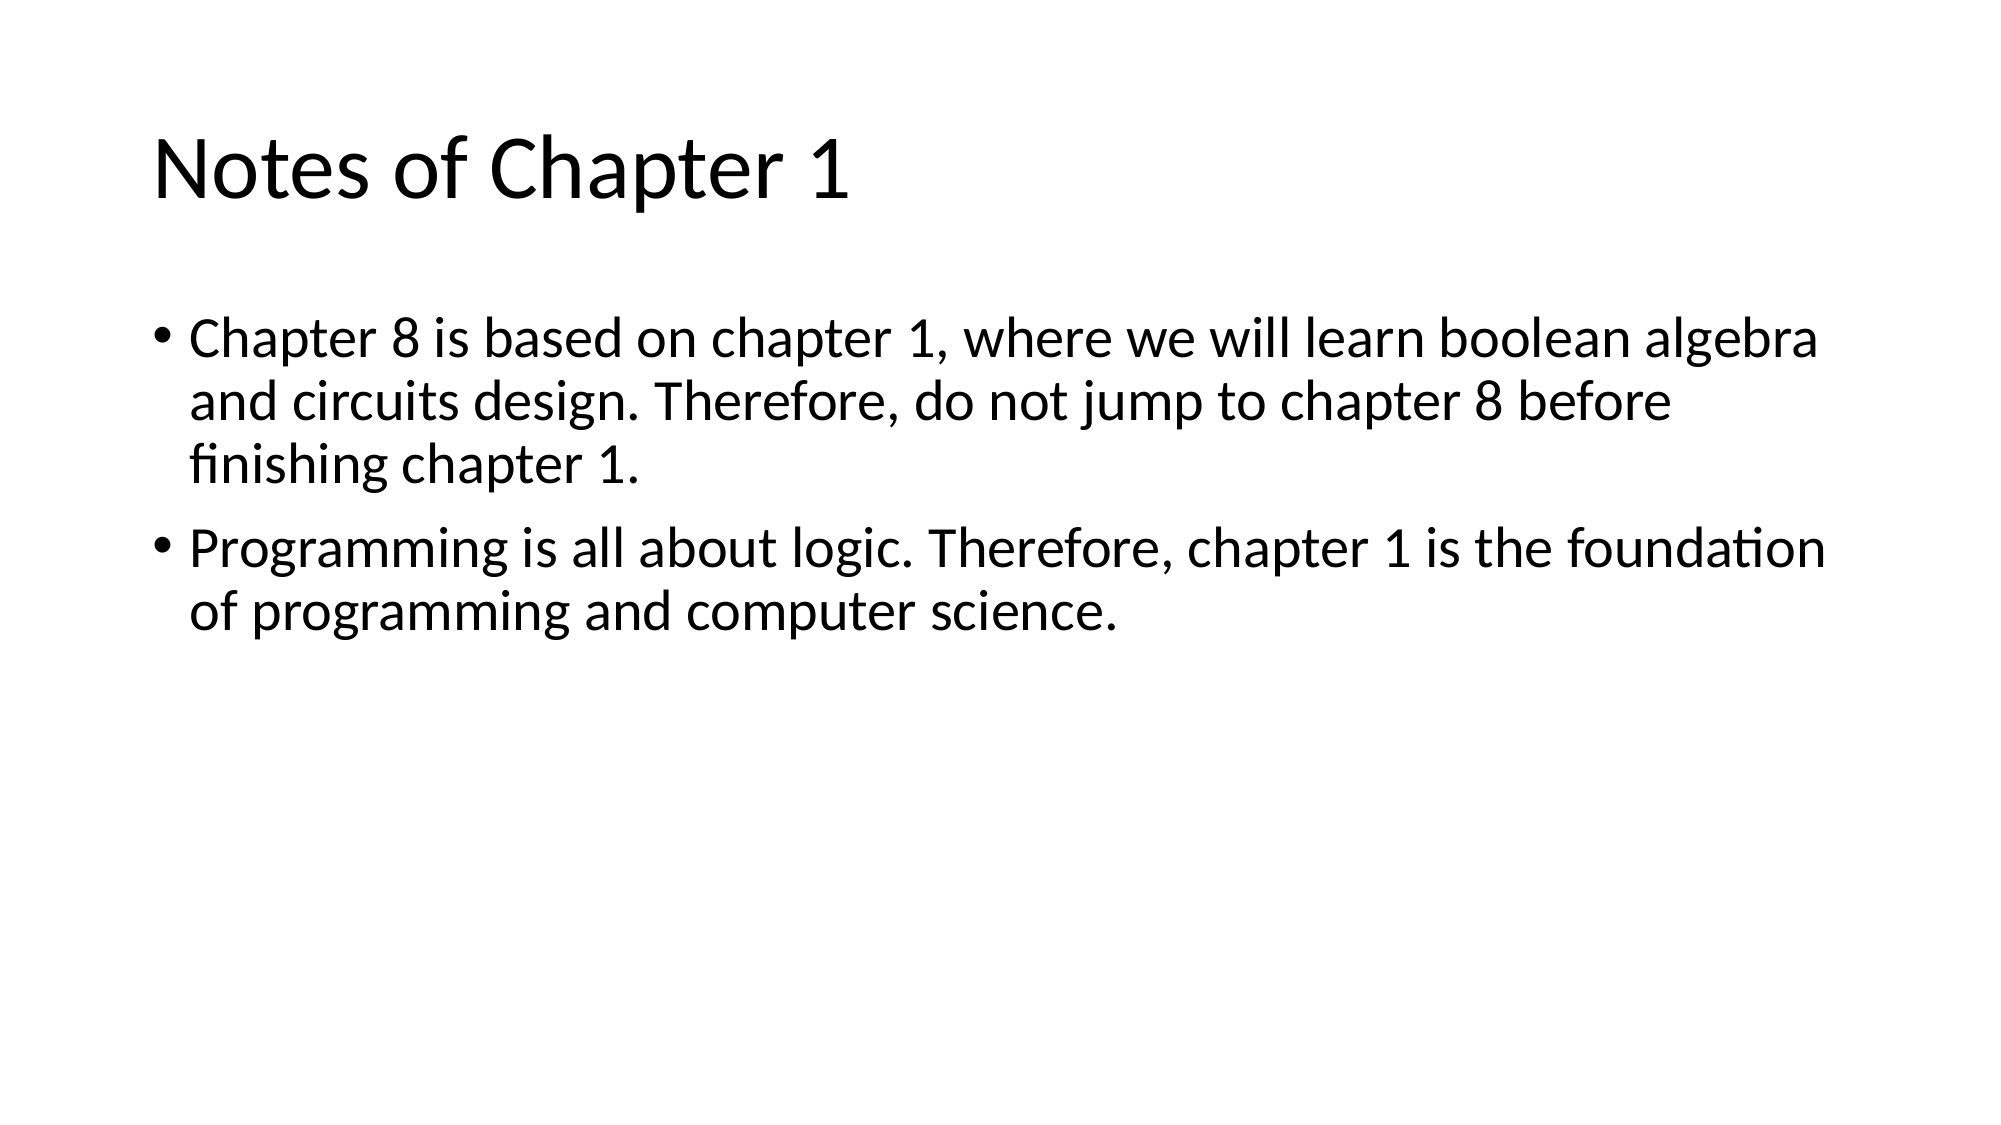

# Notes of Chapter 1
Chapter 8 is based on chapter 1, where we will learn boolean algebra and circuits design. Therefore, do not jump to chapter 8 before finishing chapter 1.
Programming is all about logic. Therefore, chapter 1 is the foundation of programming and computer science.